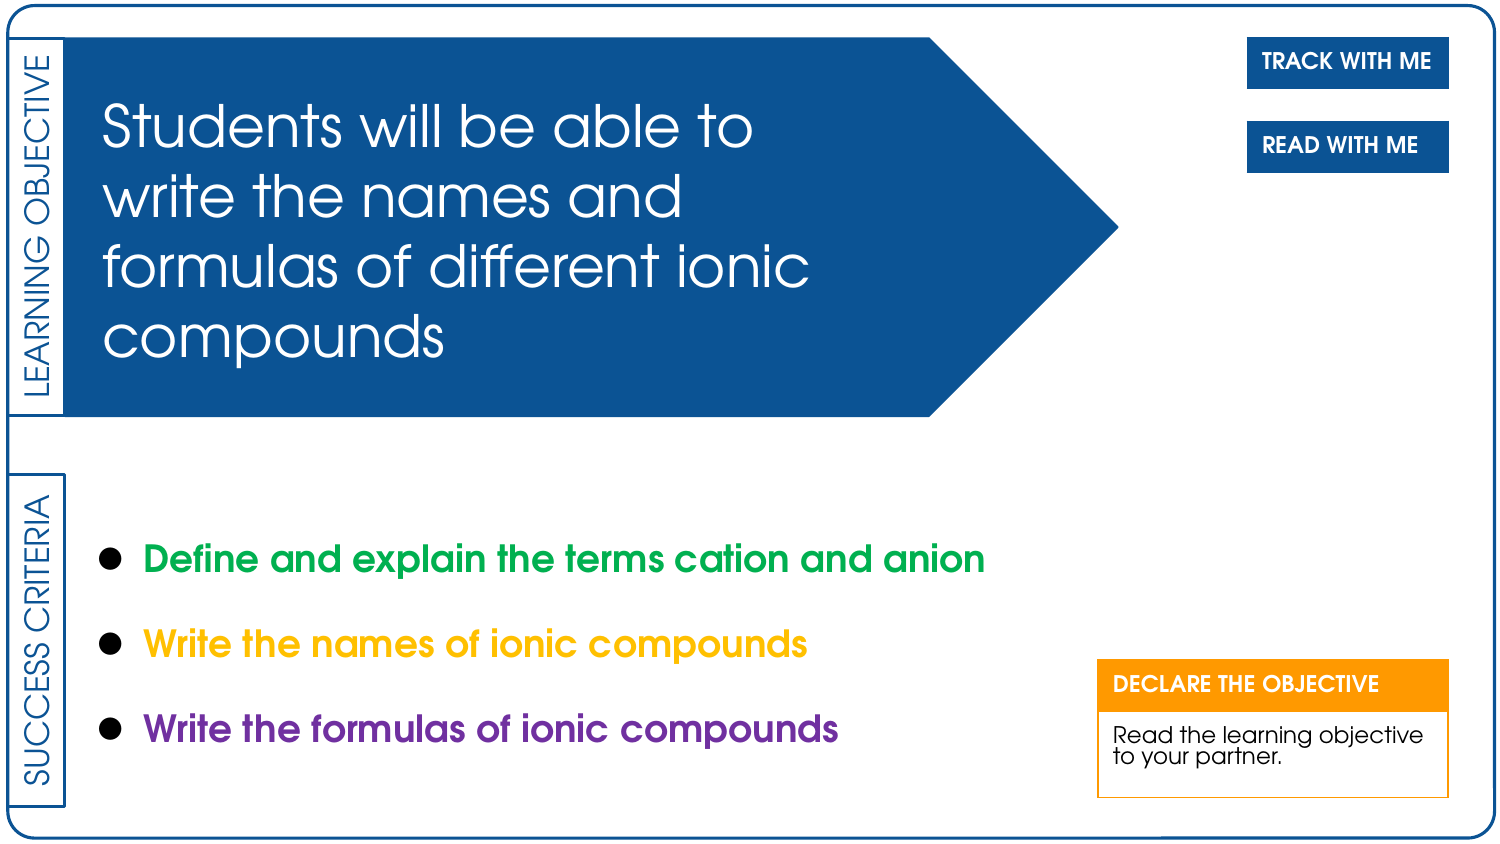

| TRACK WITH ME |
| --- |
# Students will be able to write the names and formulas of different ionic compounds
| READ WITH ME |
| --- |
Define and explain the terms cation and anion
Write the names of ionic compounds
Write the formulas of ionic compounds
| DECLARE THE OBJECTIVE |
| --- |
| Read the learning objective to your partner. |